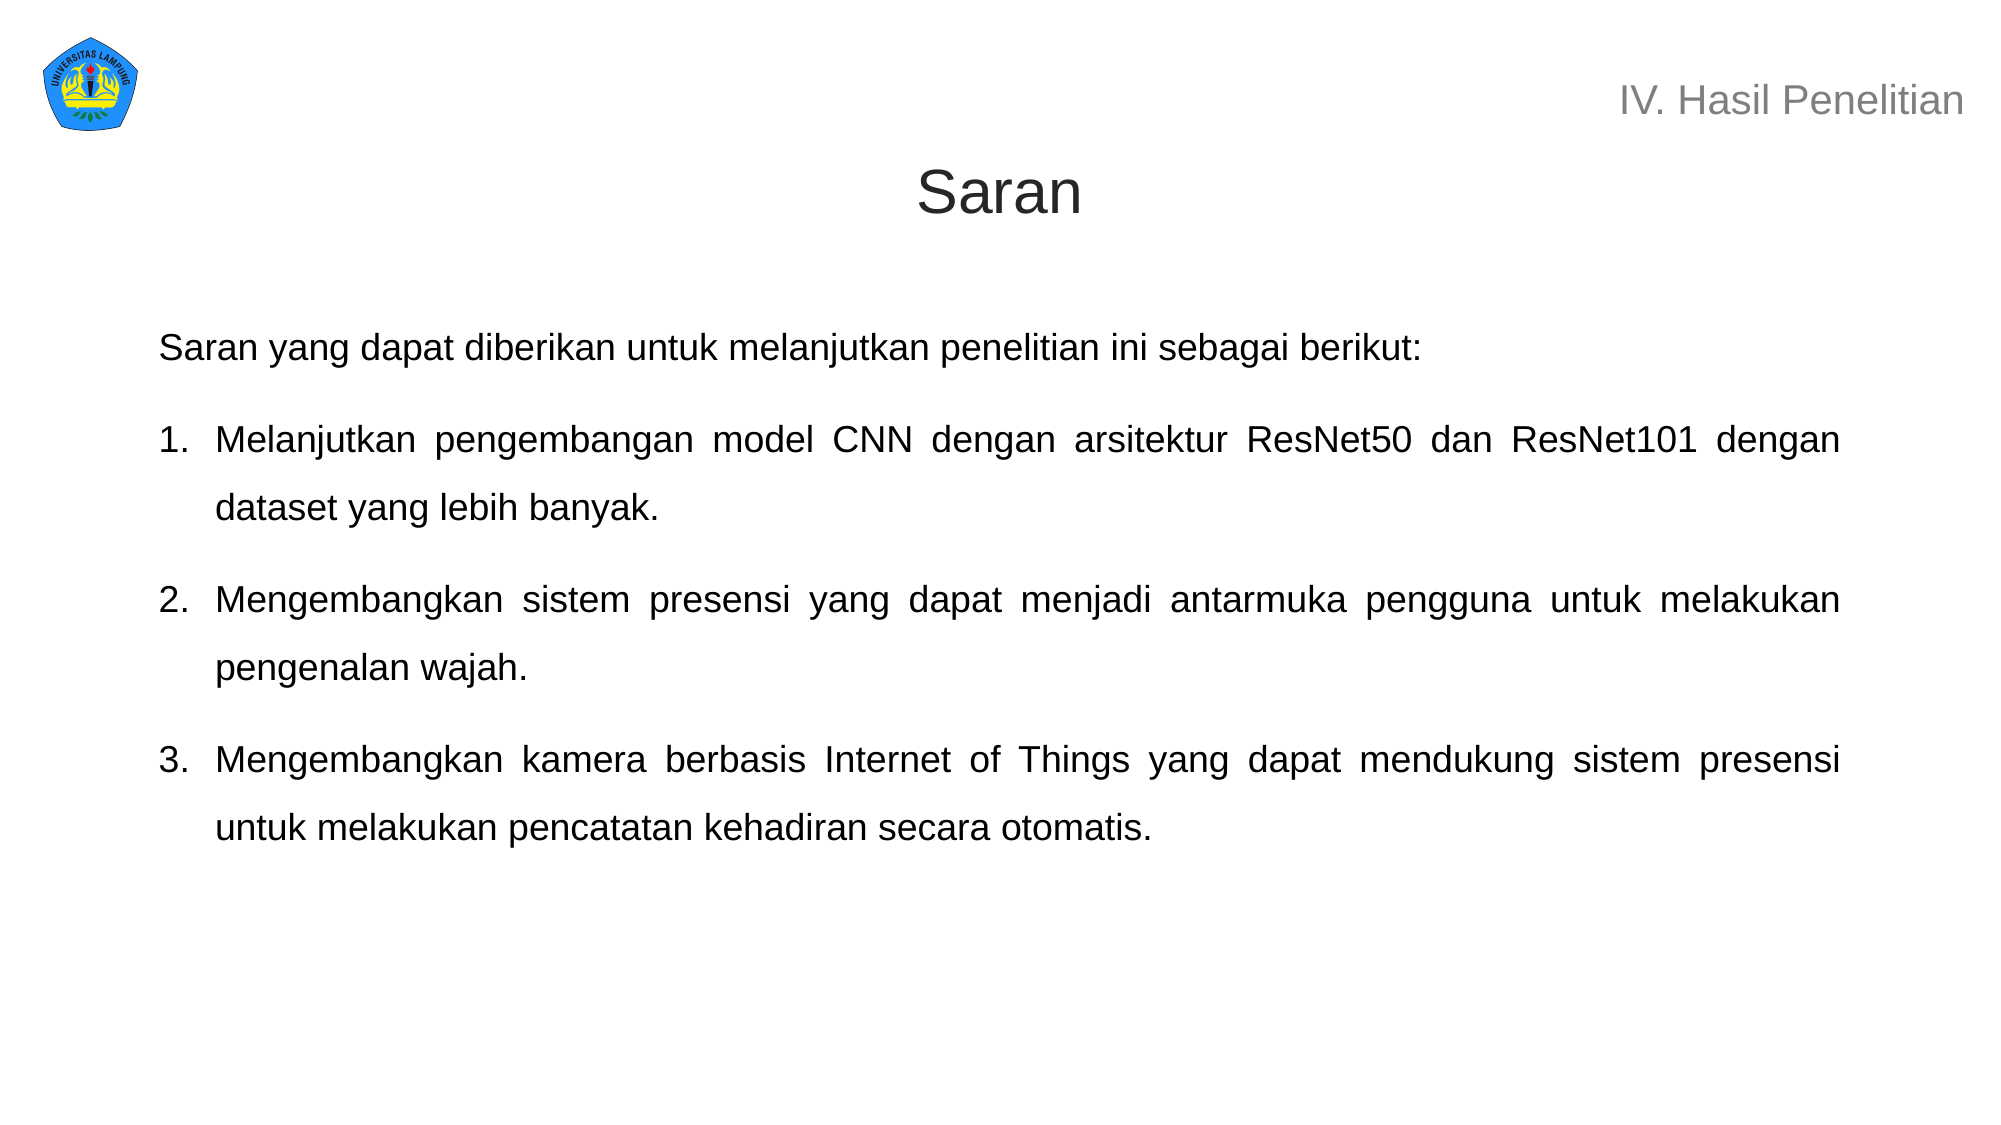

IV. Hasil Penelitian
Saran
Saran yang dapat diberikan untuk melanjutkan penelitian ini sebagai berikut:
Melanjutkan pengembangan model CNN dengan arsitektur ResNet50 dan ResNet101 dengan dataset yang lebih banyak.
Mengembangkan sistem presensi yang dapat menjadi antarmuka pengguna untuk melakukan pengenalan wajah.
Mengembangkan kamera berbasis Internet of Things yang dapat mendukung sistem presensi untuk melakukan pencatatan kehadiran secara otomatis.